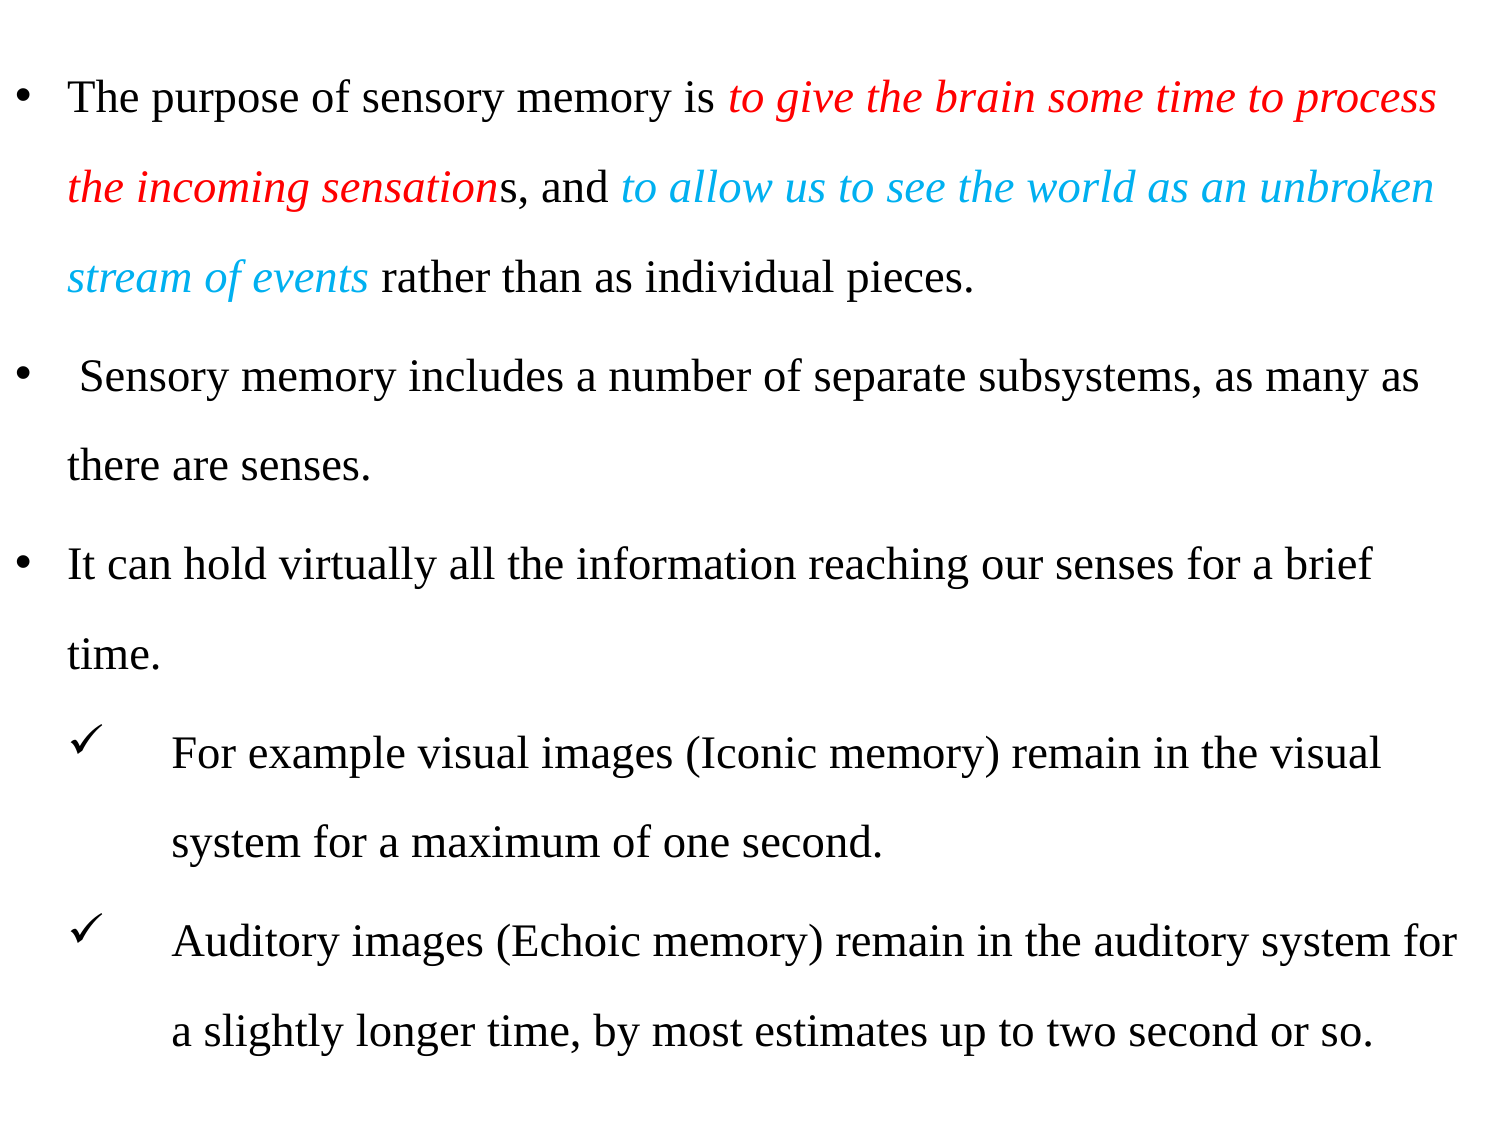

The purpose of sensory memory is to give the brain some time to process the incoming sensations, and to allow us to see the world as an unbroken stream of events rather than as individual pieces.
 Sensory memory includes a number of separate subsystems, as many as there are senses.
It can hold virtually all the information reaching our senses for a brief time.
For example visual images (Iconic memory) remain in the visual system for a maximum of one second.
Auditory images (Echoic memory) remain in the auditory system for a slightly longer time, by most estimates up to two second or so.